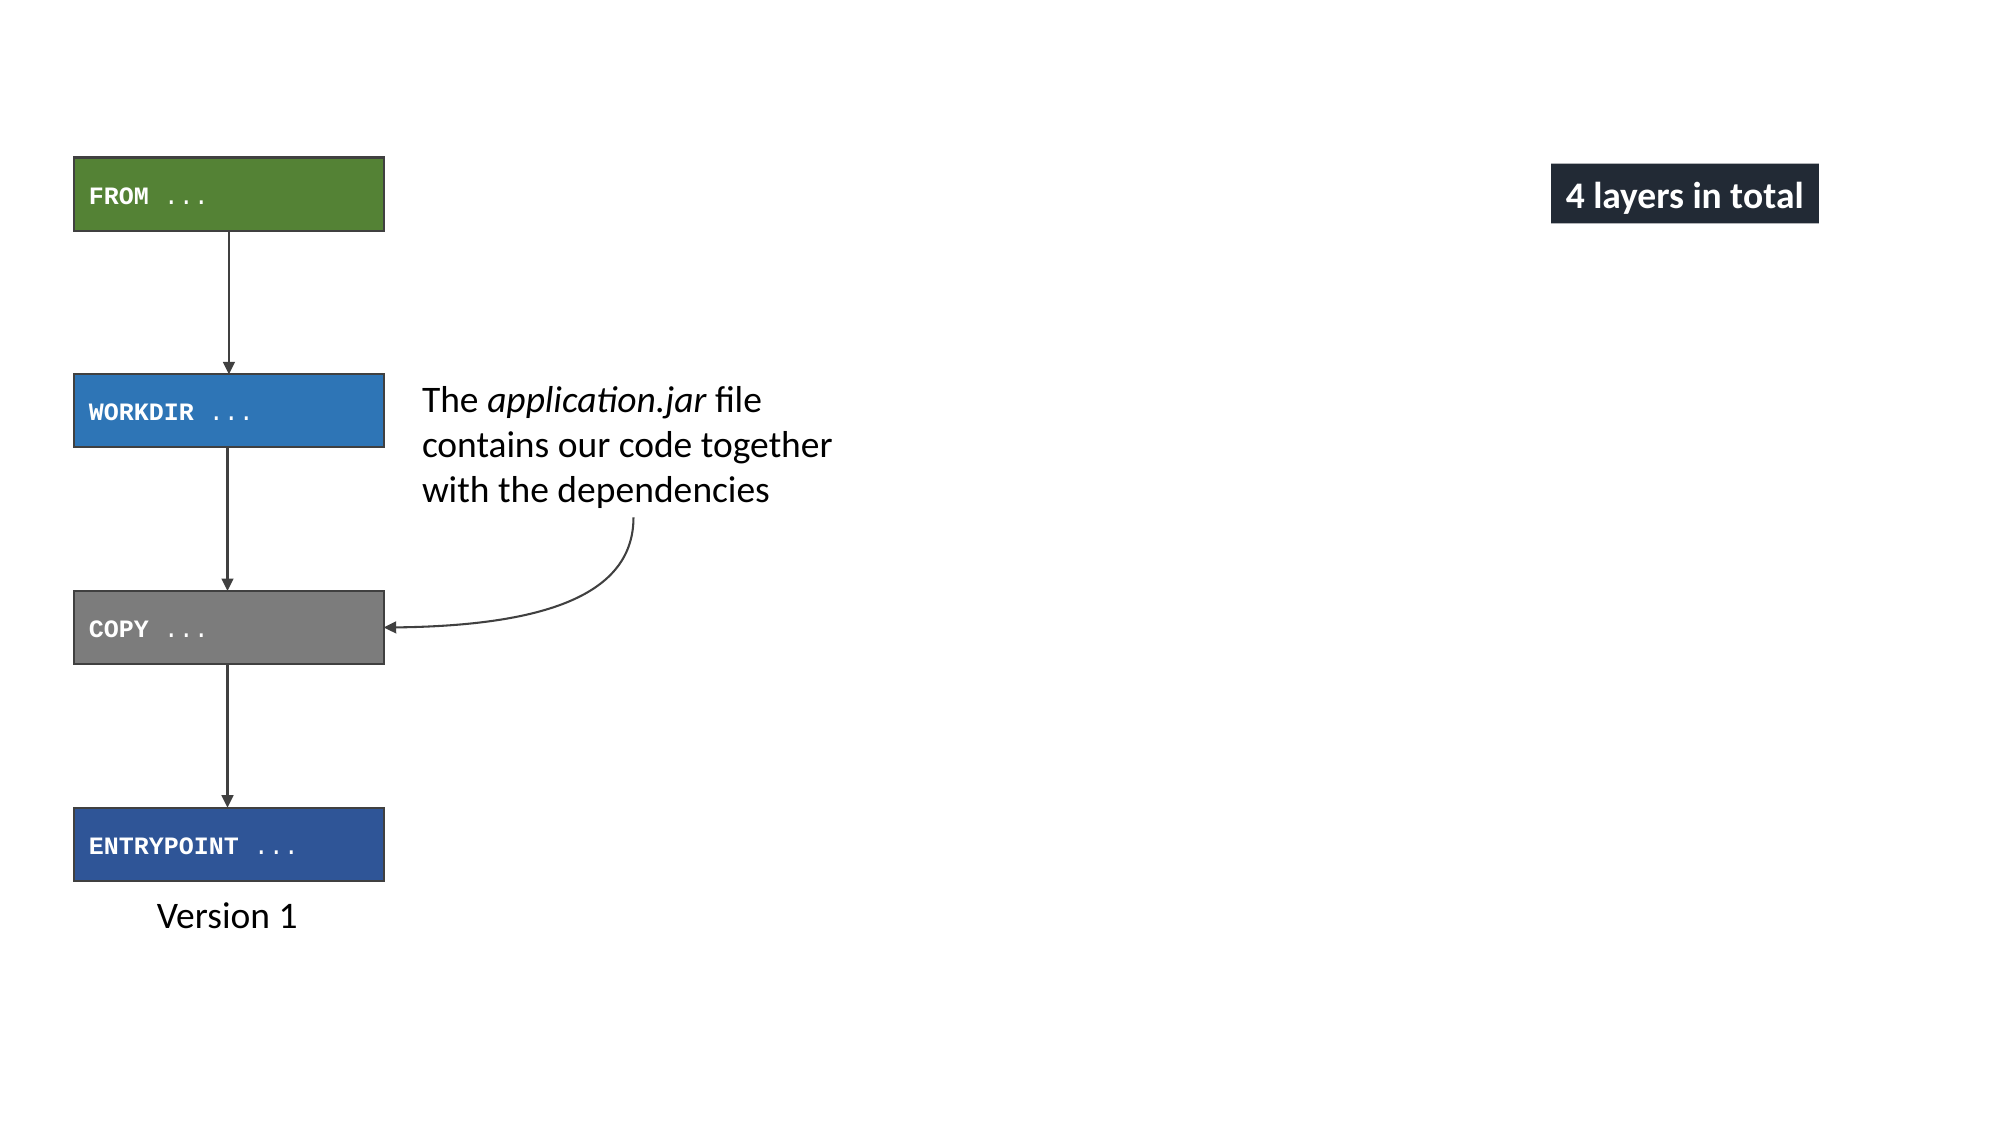

FROM ...
4 layers in total
The application.jar file contains our code together with the dependencies
WORKDIR ...
COPY ...
ENTRYPOINT ...
Version 1